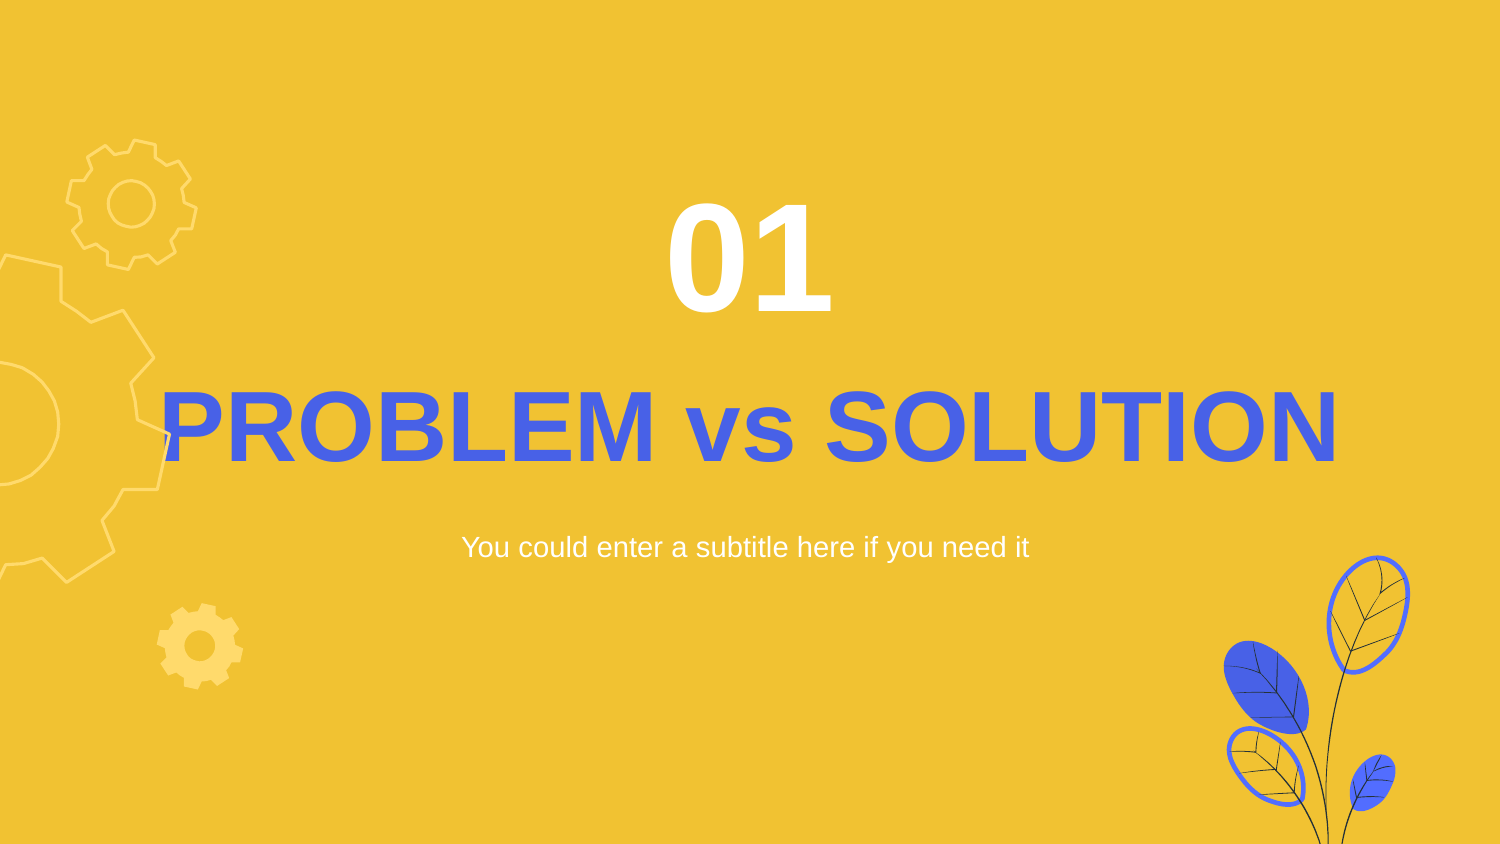

01

# PROBLEM vs SOLUTION
You could enter a subtitle here if you need it